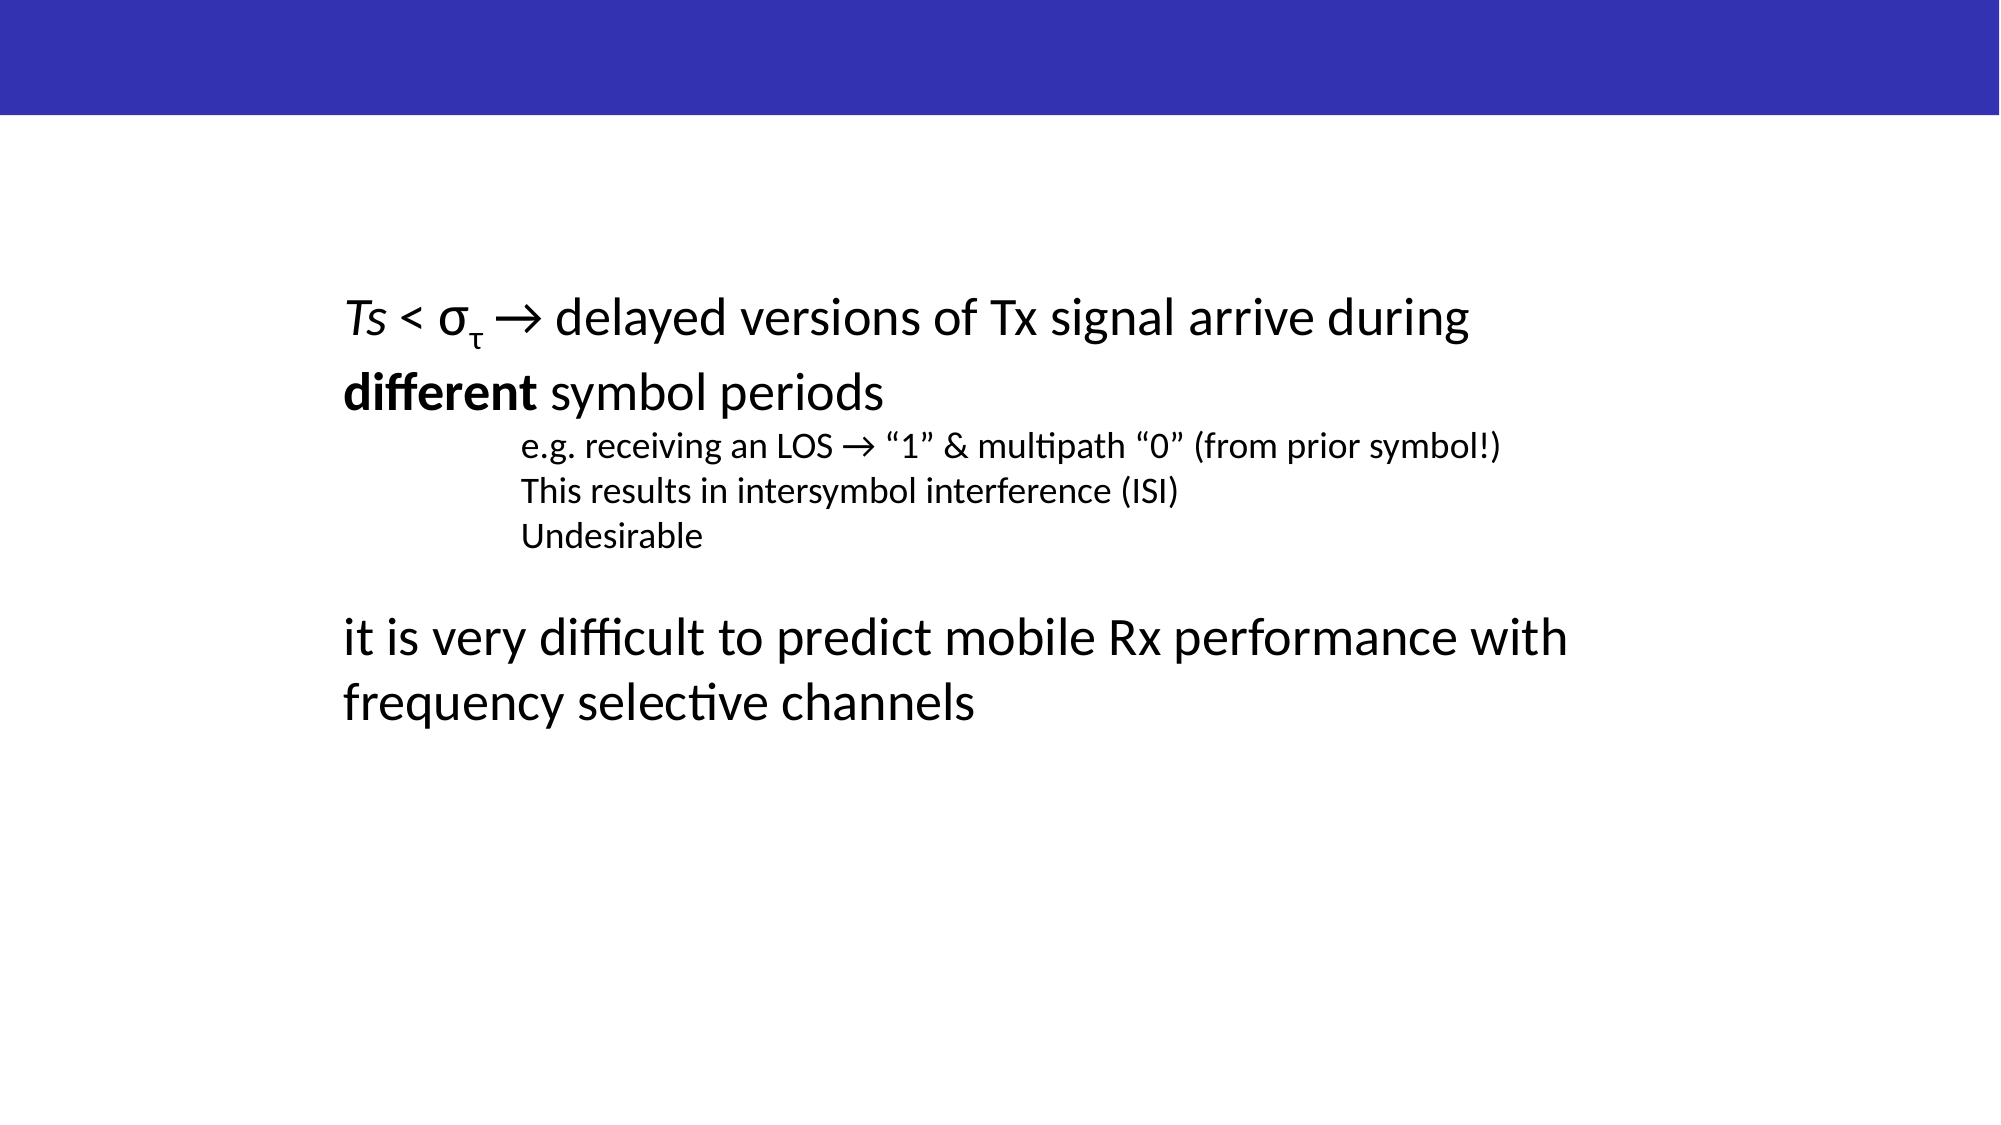

#
Ts < στ → delayed versions of Tx signal arrive during different symbol periods
e.g. receiving an LOS → “1” & multipath “0” (from prior symbol!)
This results in intersymbol interference (ISI)
Undesirable

it is very difficult to predict mobile Rx performance with frequency selective channels